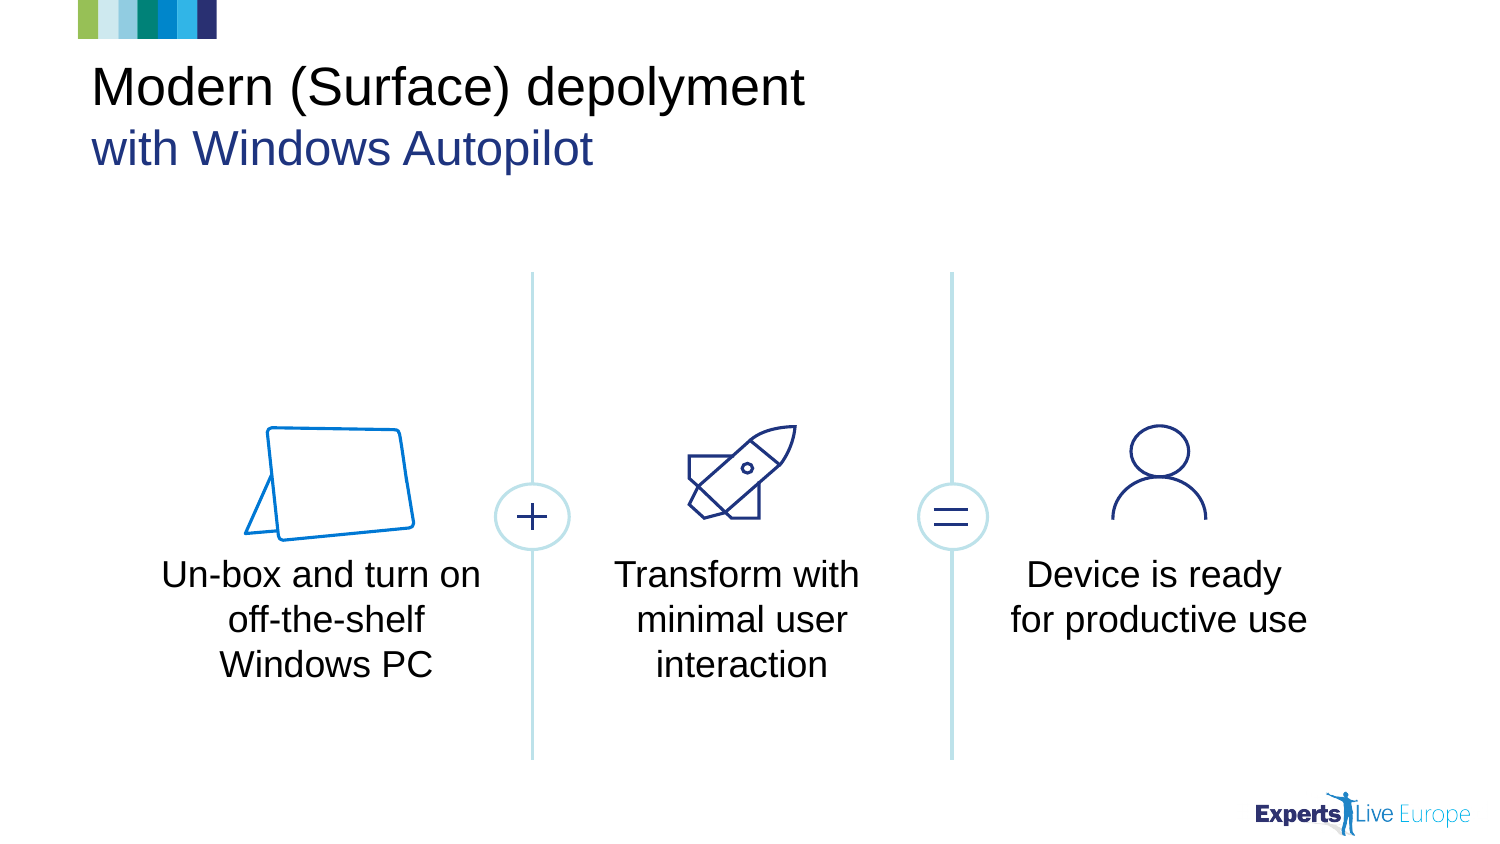

# Modern (Surface) depolyment with Windows Autopilot

Transform with
minimal user interaction

Device is ready
for productive use

Un-box and turn on
off-the-shelf Windows PC